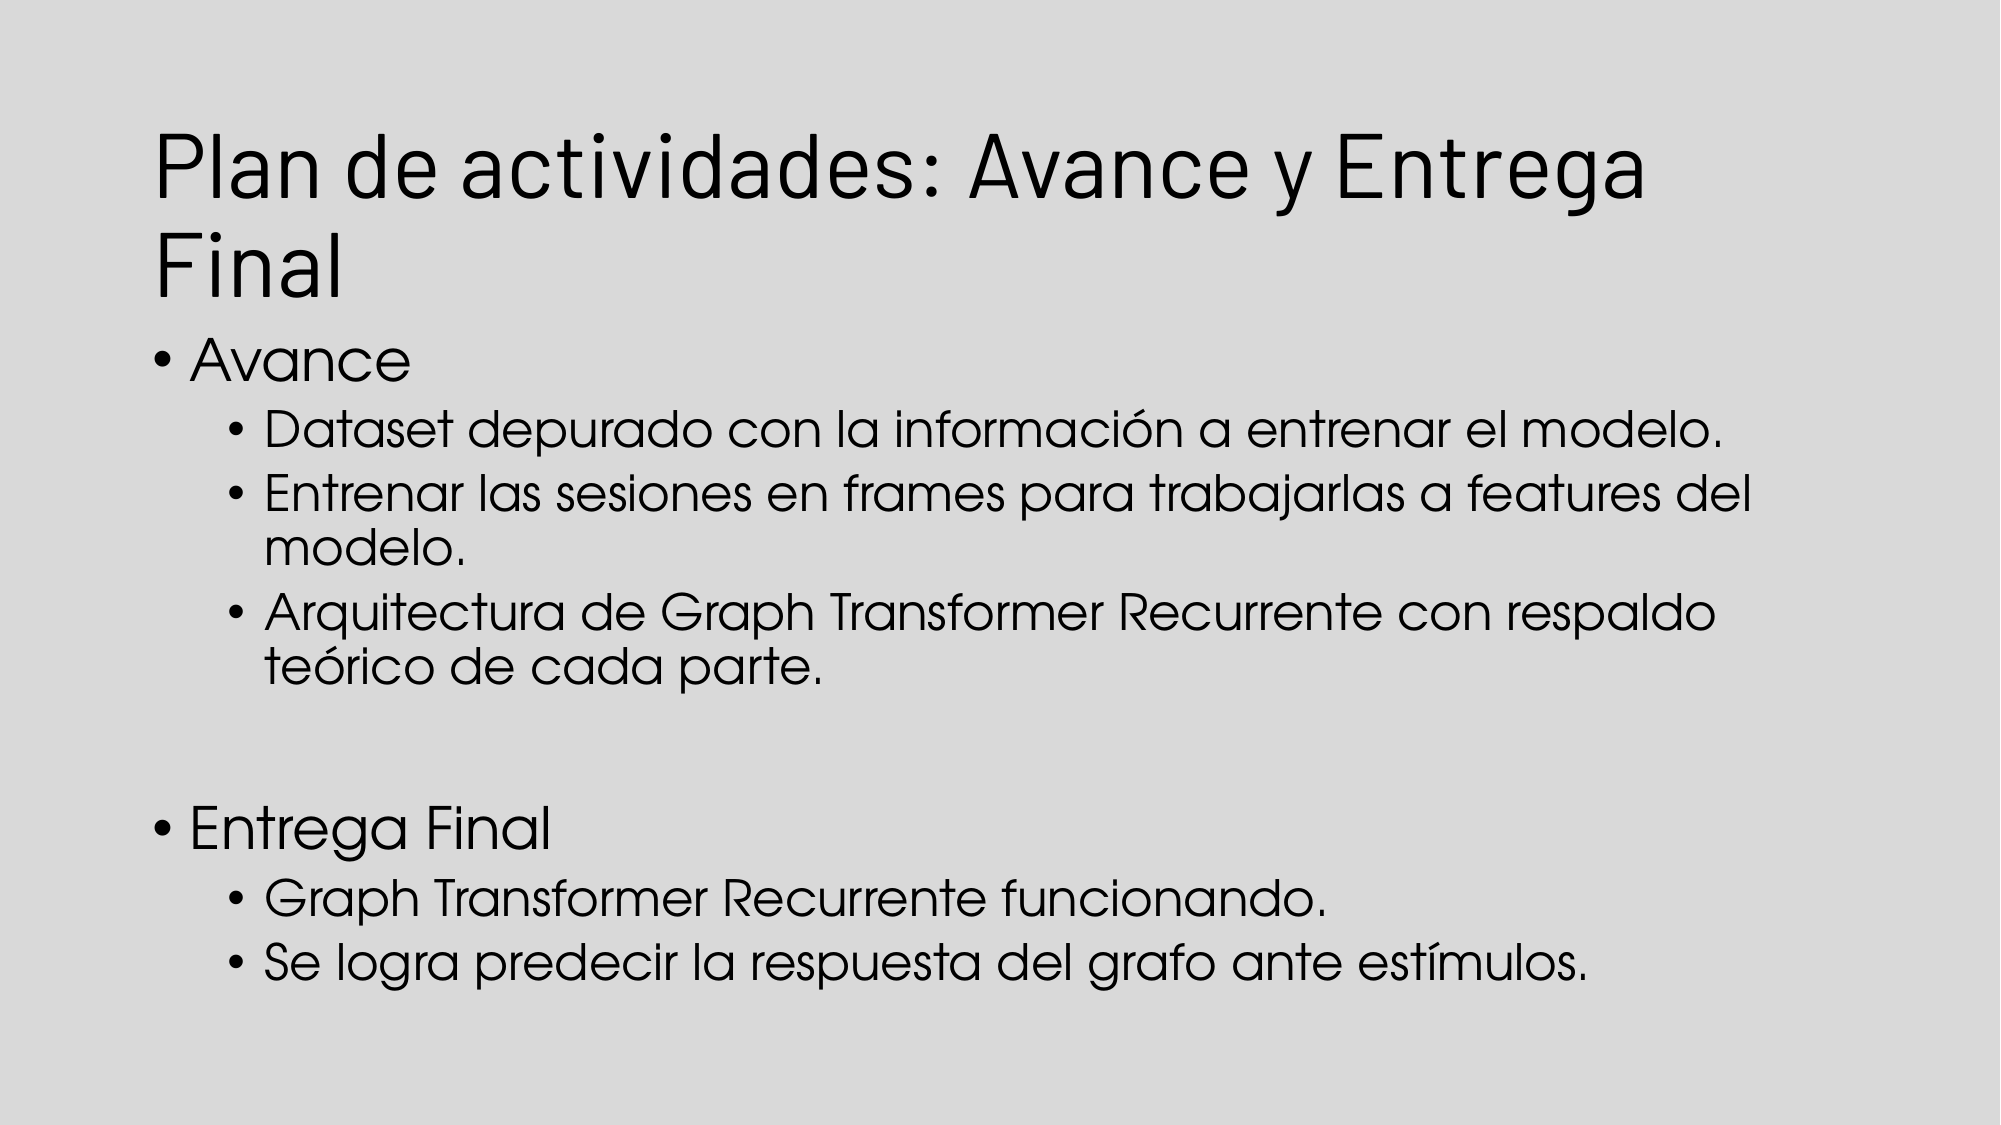

# Plan de actividades: Avance y Entrega Final
Avance
Dataset depurado con la información a entrenar el modelo.
Entrenar las sesiones en frames para trabajarlas a features del modelo.
Arquitectura de Graph Transformer Recurrente con respaldo teórico de cada parte.

Entrega Final
Graph Transformer Recurrente funcionando.
Se logra predecir la respuesta del grafo ante estímulos.